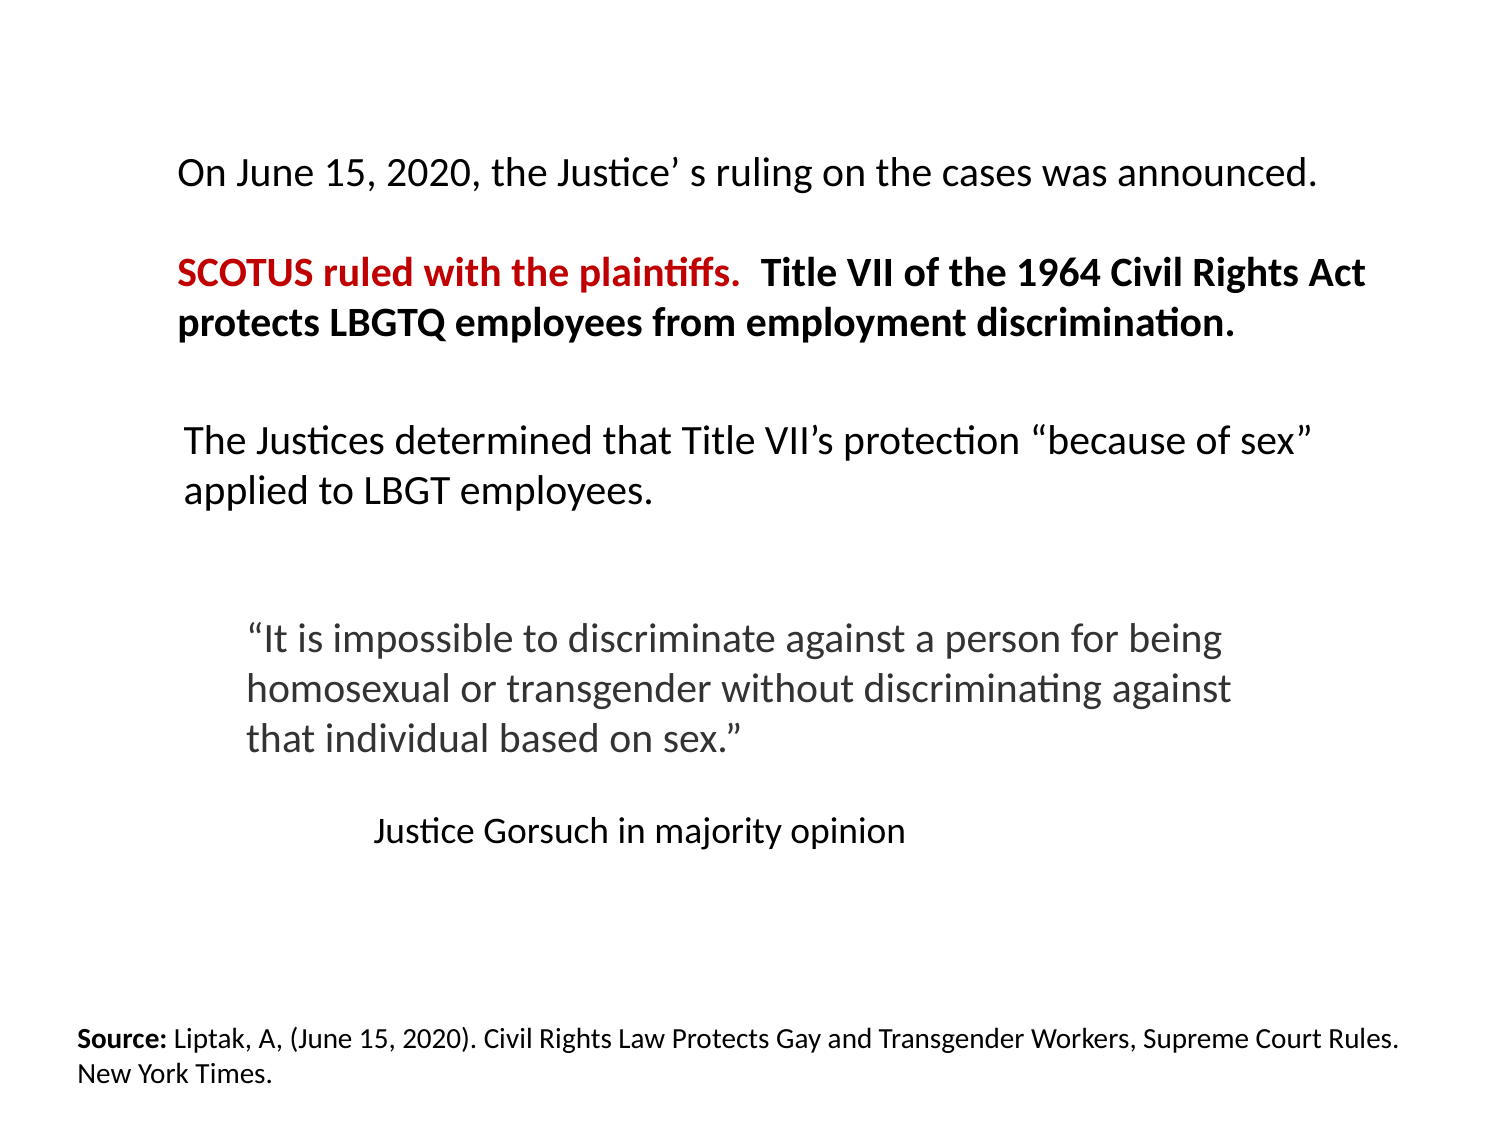

On June 15, 2020, the Justice’ s ruling on the cases was announced.

SCOTUS ruled with the plaintiffs.  Title VII of the 1964 Civil Rights Act protects LBGTQ employees from employment discrimination.

The Justices determined that Title VII’s protection “because of sex” applied to LBGT employees.
“It is impossible to discriminate against a person for being homosexual or transgender without discriminating against that individual based on sex.”

               Justice Gorsuch in majority opinion
Source: Liptak, A, (June 15, 2020). Civil Rights Law Protects Gay and Transgender Workers, Supreme Court Rules. New York Times.